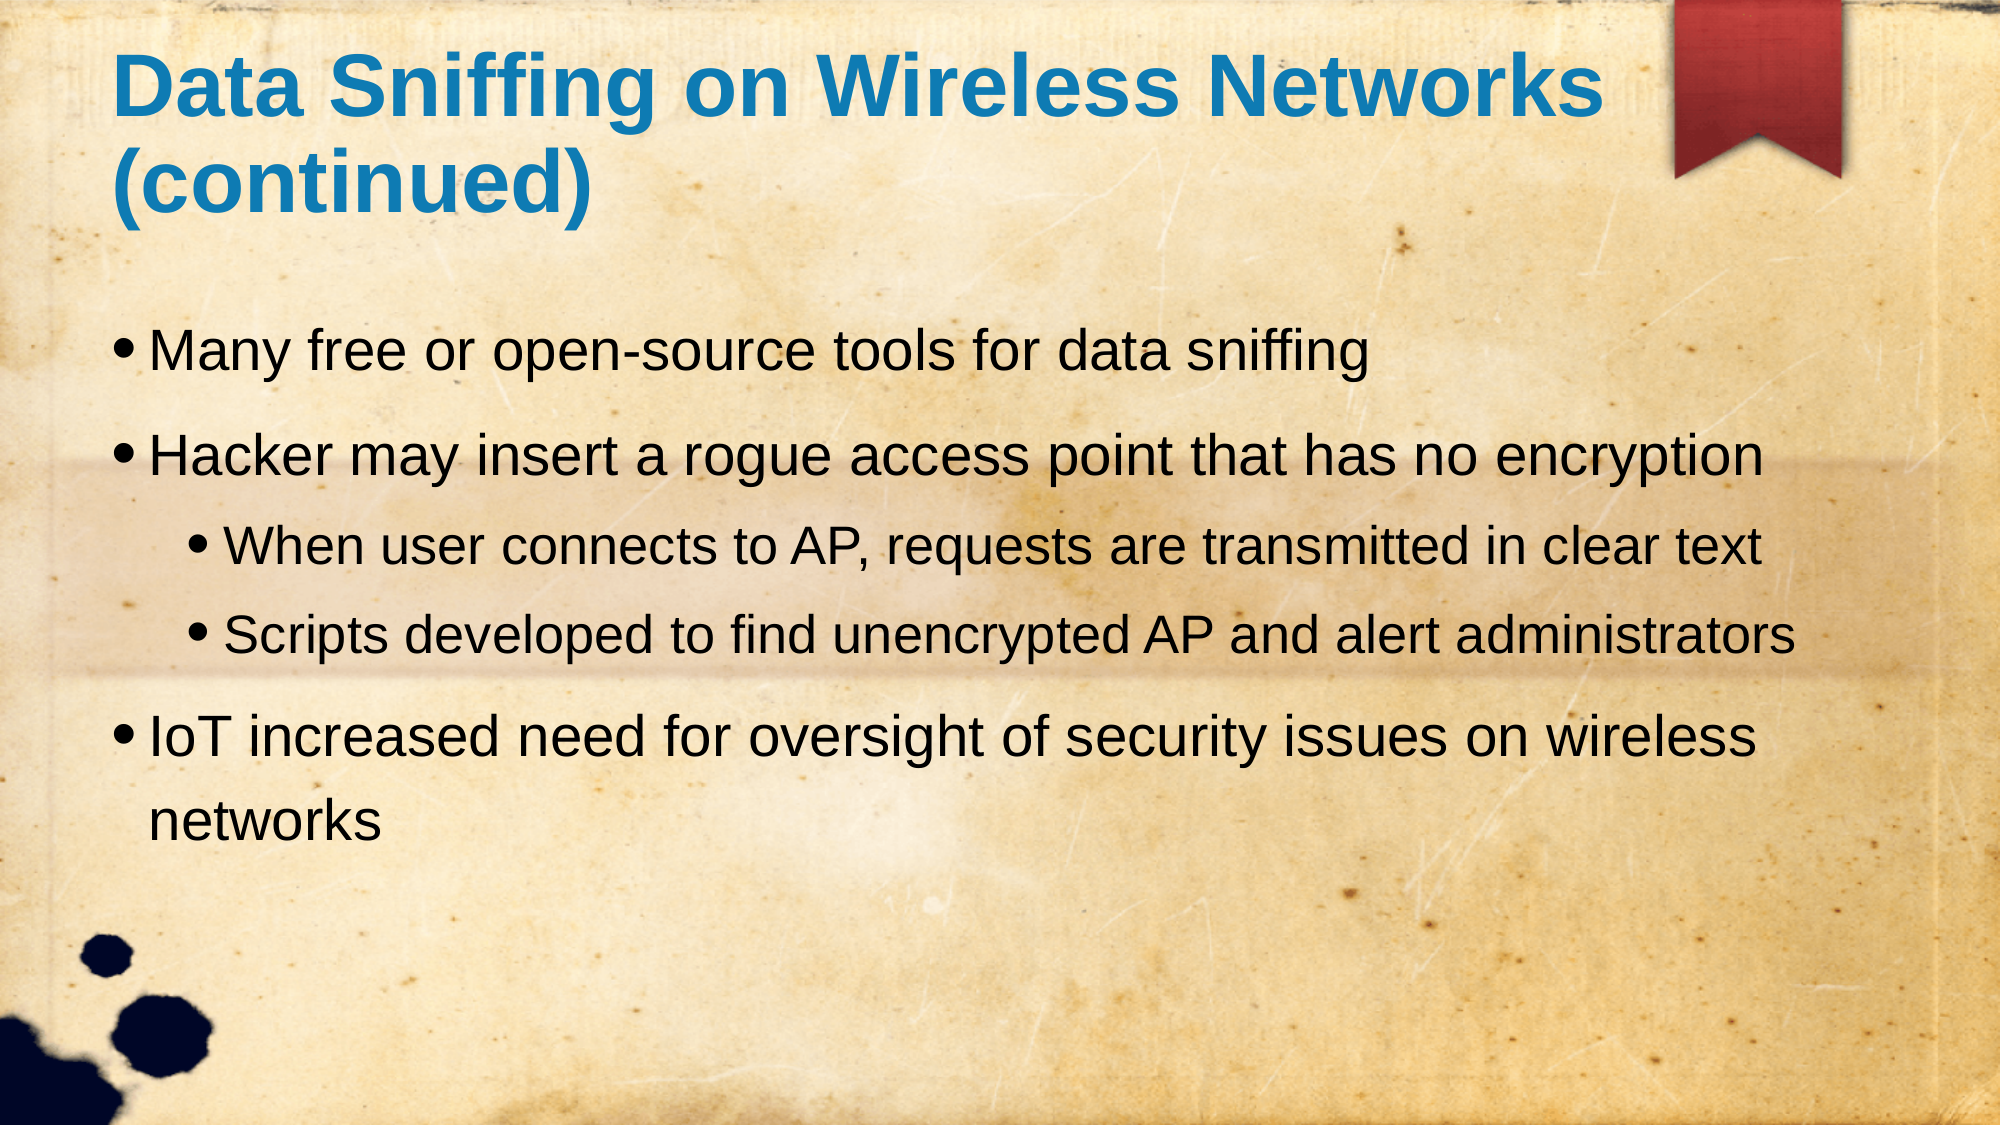

Data Sniffing on Wireless Networks (continued)
Many free or open-source tools for data sniffing
Hacker may insert a rogue access point that has no encryption
When user connects to AP, requests are transmitted in clear text
Scripts developed to find unencrypted AP and alert administrators
IoT increased need for oversight of security issues on wireless networks